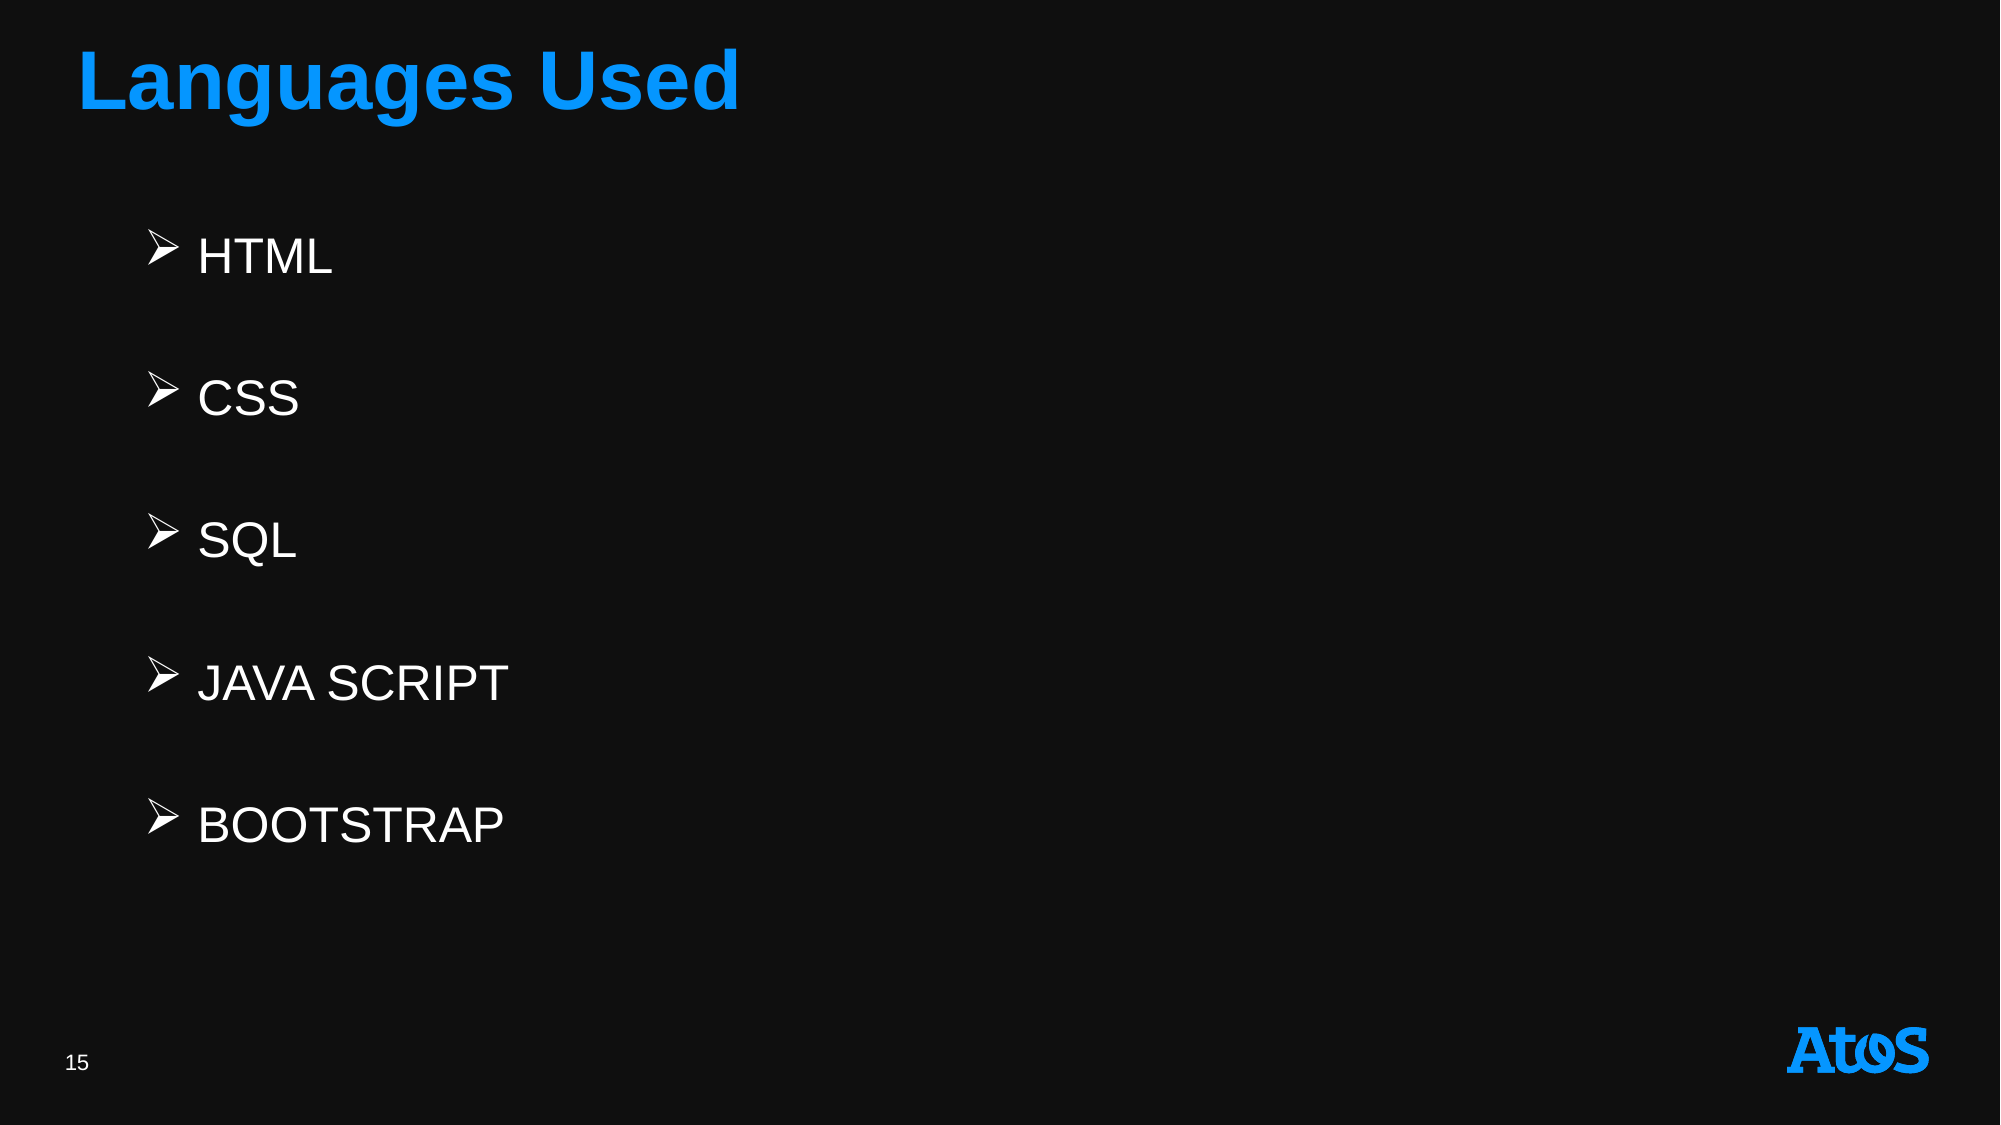

# Languages Used
 HTML

 CSS

 SQL

 JAVA SCRIPT

 BOOTSTRAP

15